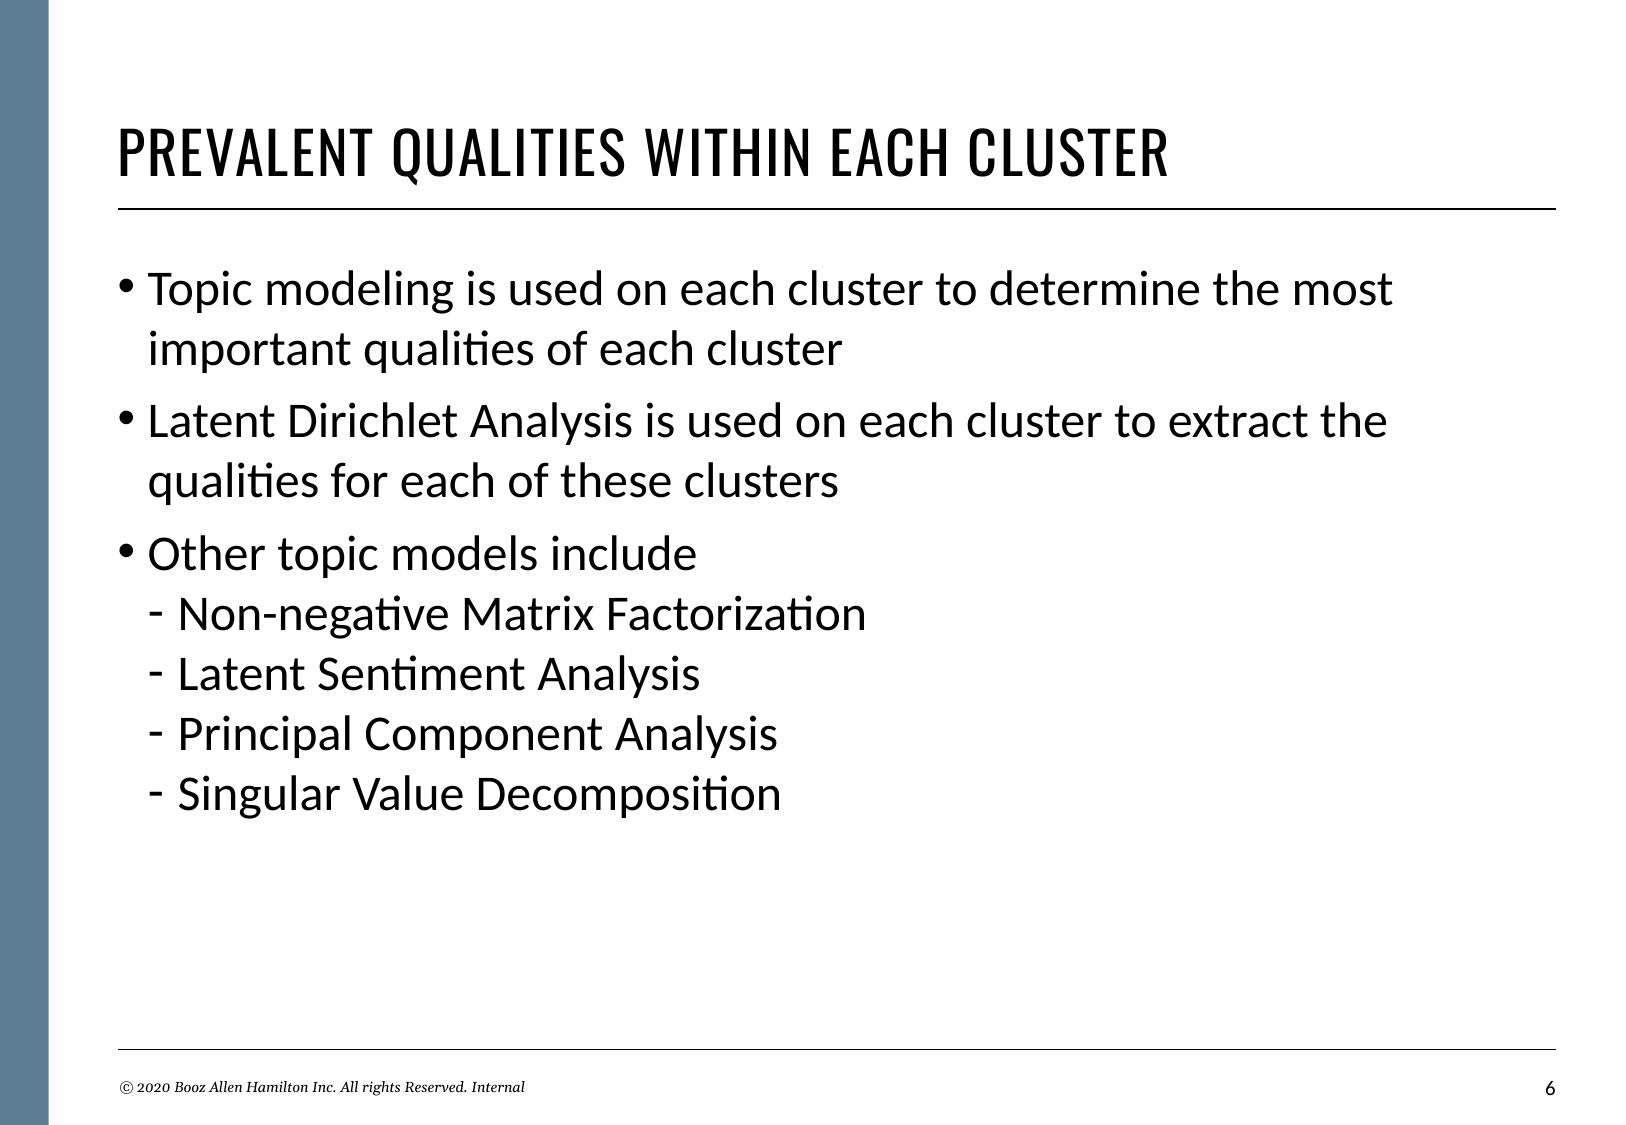

# Prevalent Qualities within each Cluster
Topic modeling is used on each cluster to determine the most important qualities of each cluster
Latent Dirichlet Analysis is used on each cluster to extract the qualities for each of these clusters
Other topic models include
Non-negative Matrix Factorization
Latent Sentiment Analysis
Principal Component Analysis
Singular Value Decomposition
© 2020 Booz Allen Hamilton Inc. All rights Reserved. Internal
6